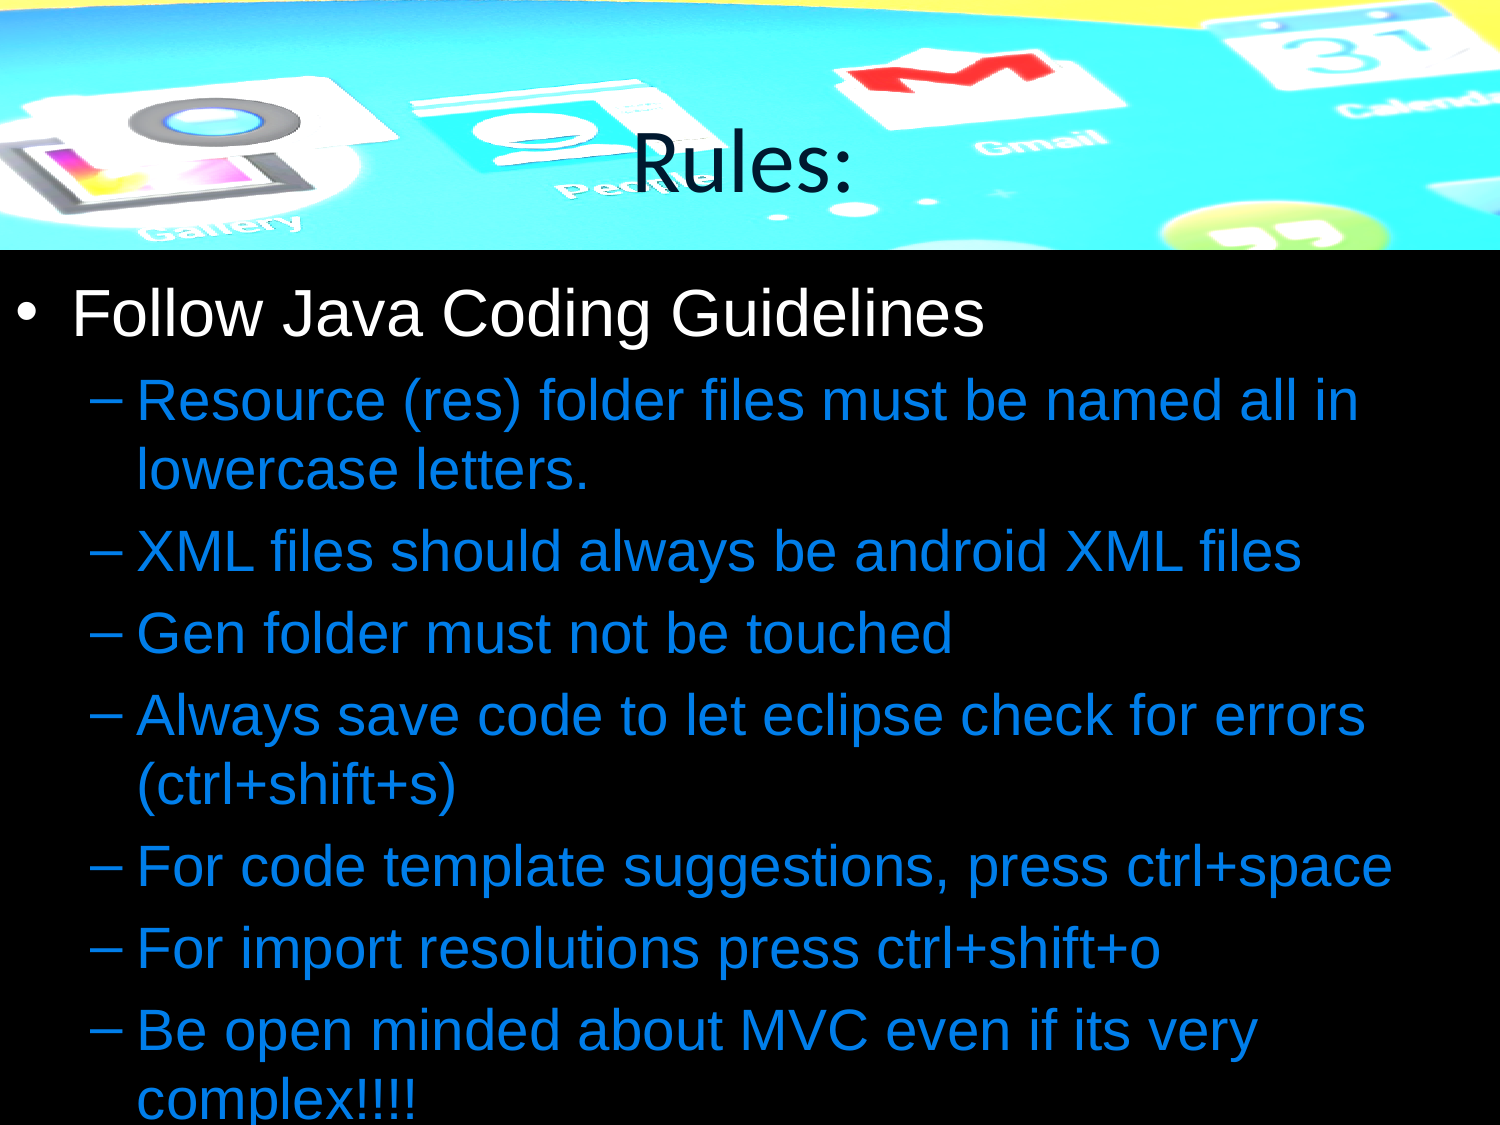

# Rules:
Follow Java Coding Guidelines
Resource (res) folder files must be named all in lowercase letters.
XML files should always be android XML files
Gen folder must not be touched
Always save code to let eclipse check for errors (ctrl+shift+s)
For code template suggestions, press ctrl+space
For import resolutions press ctrl+shift+o
Be open minded about MVC even if its very complex!!!!